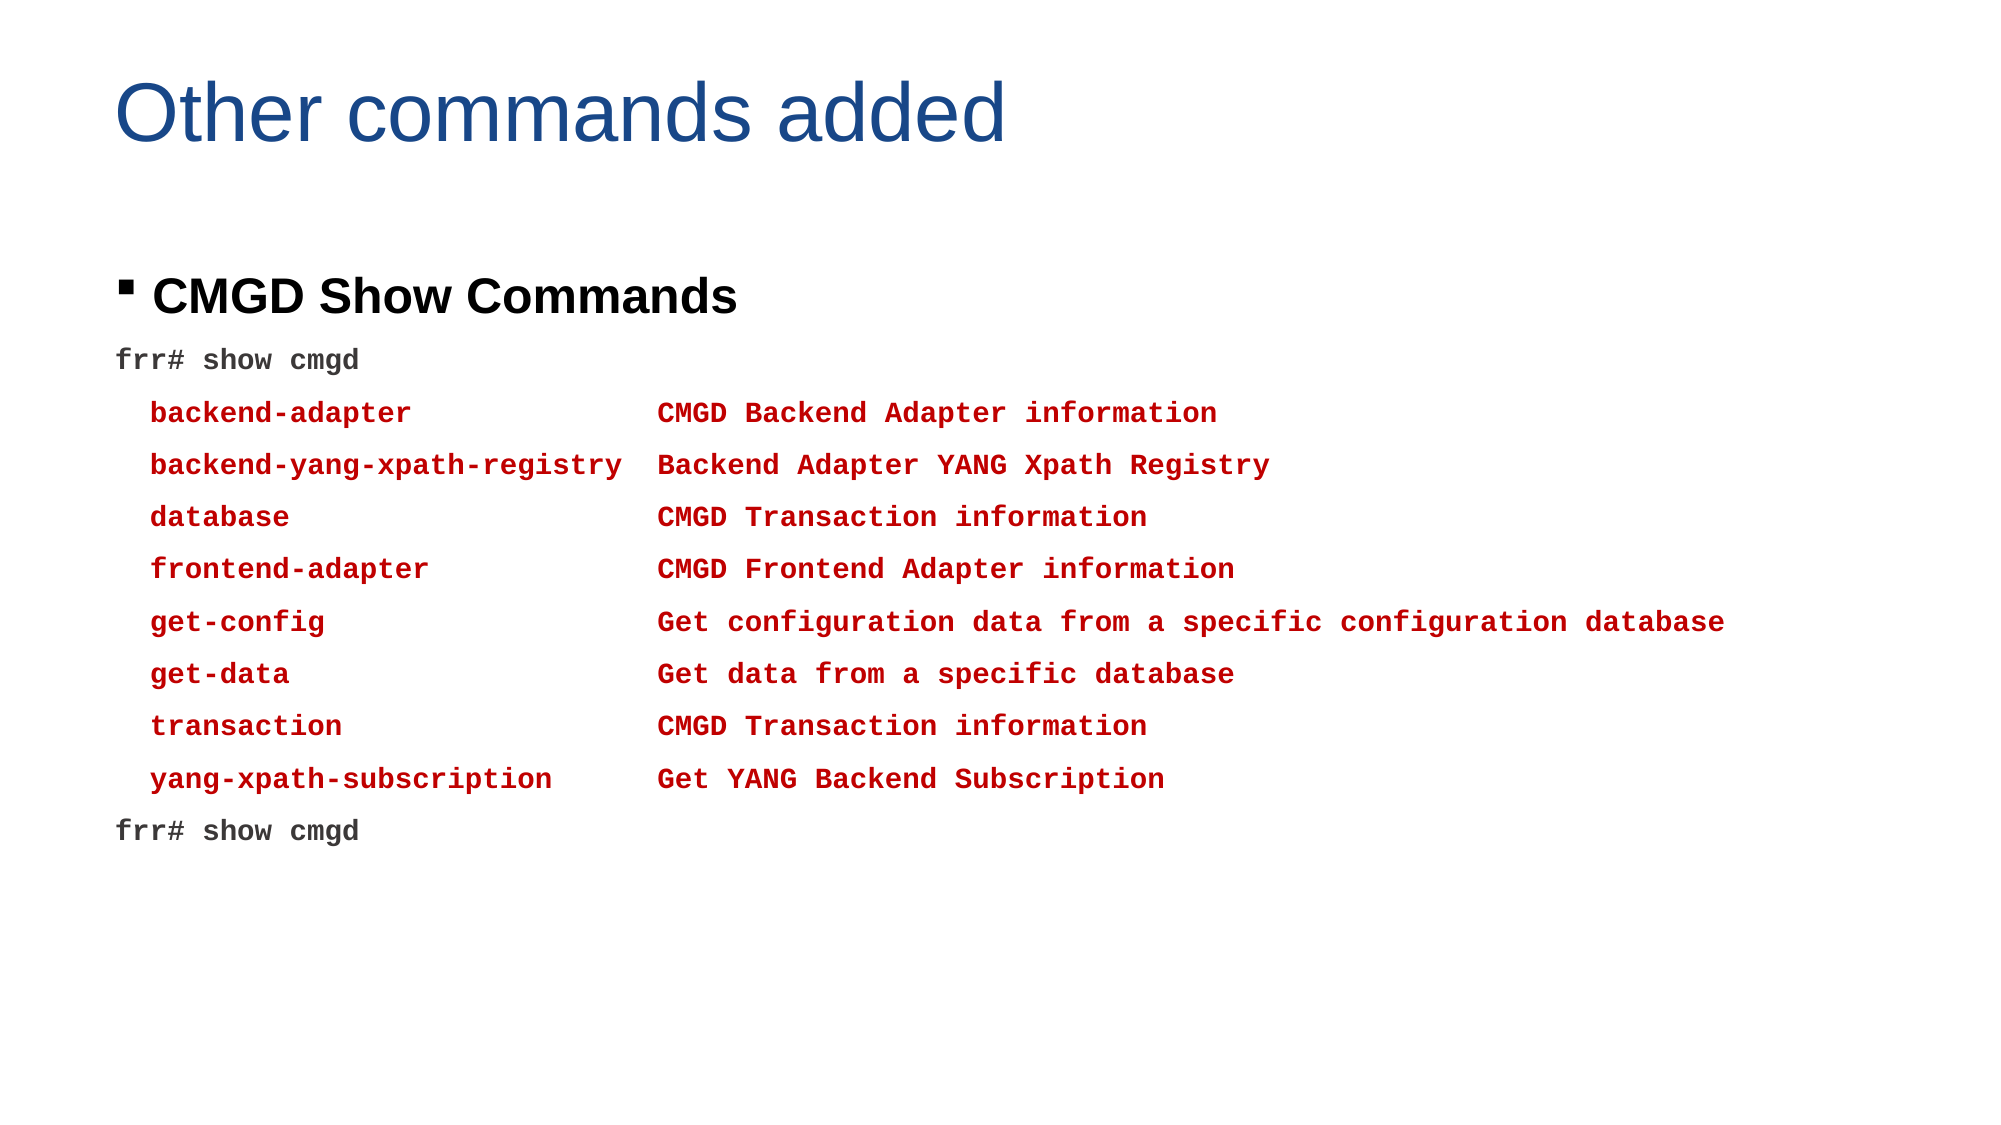

# Other commands added

CMGD Show Commands
frr# show cmgd
  backend-adapter              CMGD Backend Adapter information
  backend-yang-xpath-registry  Backend Adapter YANG Xpath Registry
  database                     CMGD Transaction information
  frontend-adapter             CMGD Frontend Adapter information
  get-config                   Get configuration data from a specific configuration database
  get-data                     Get data from a specific database
  transaction                  CMGD Transaction information
  yang-xpath-subscription      Get YANG Backend Subscription
frr# show cmgd